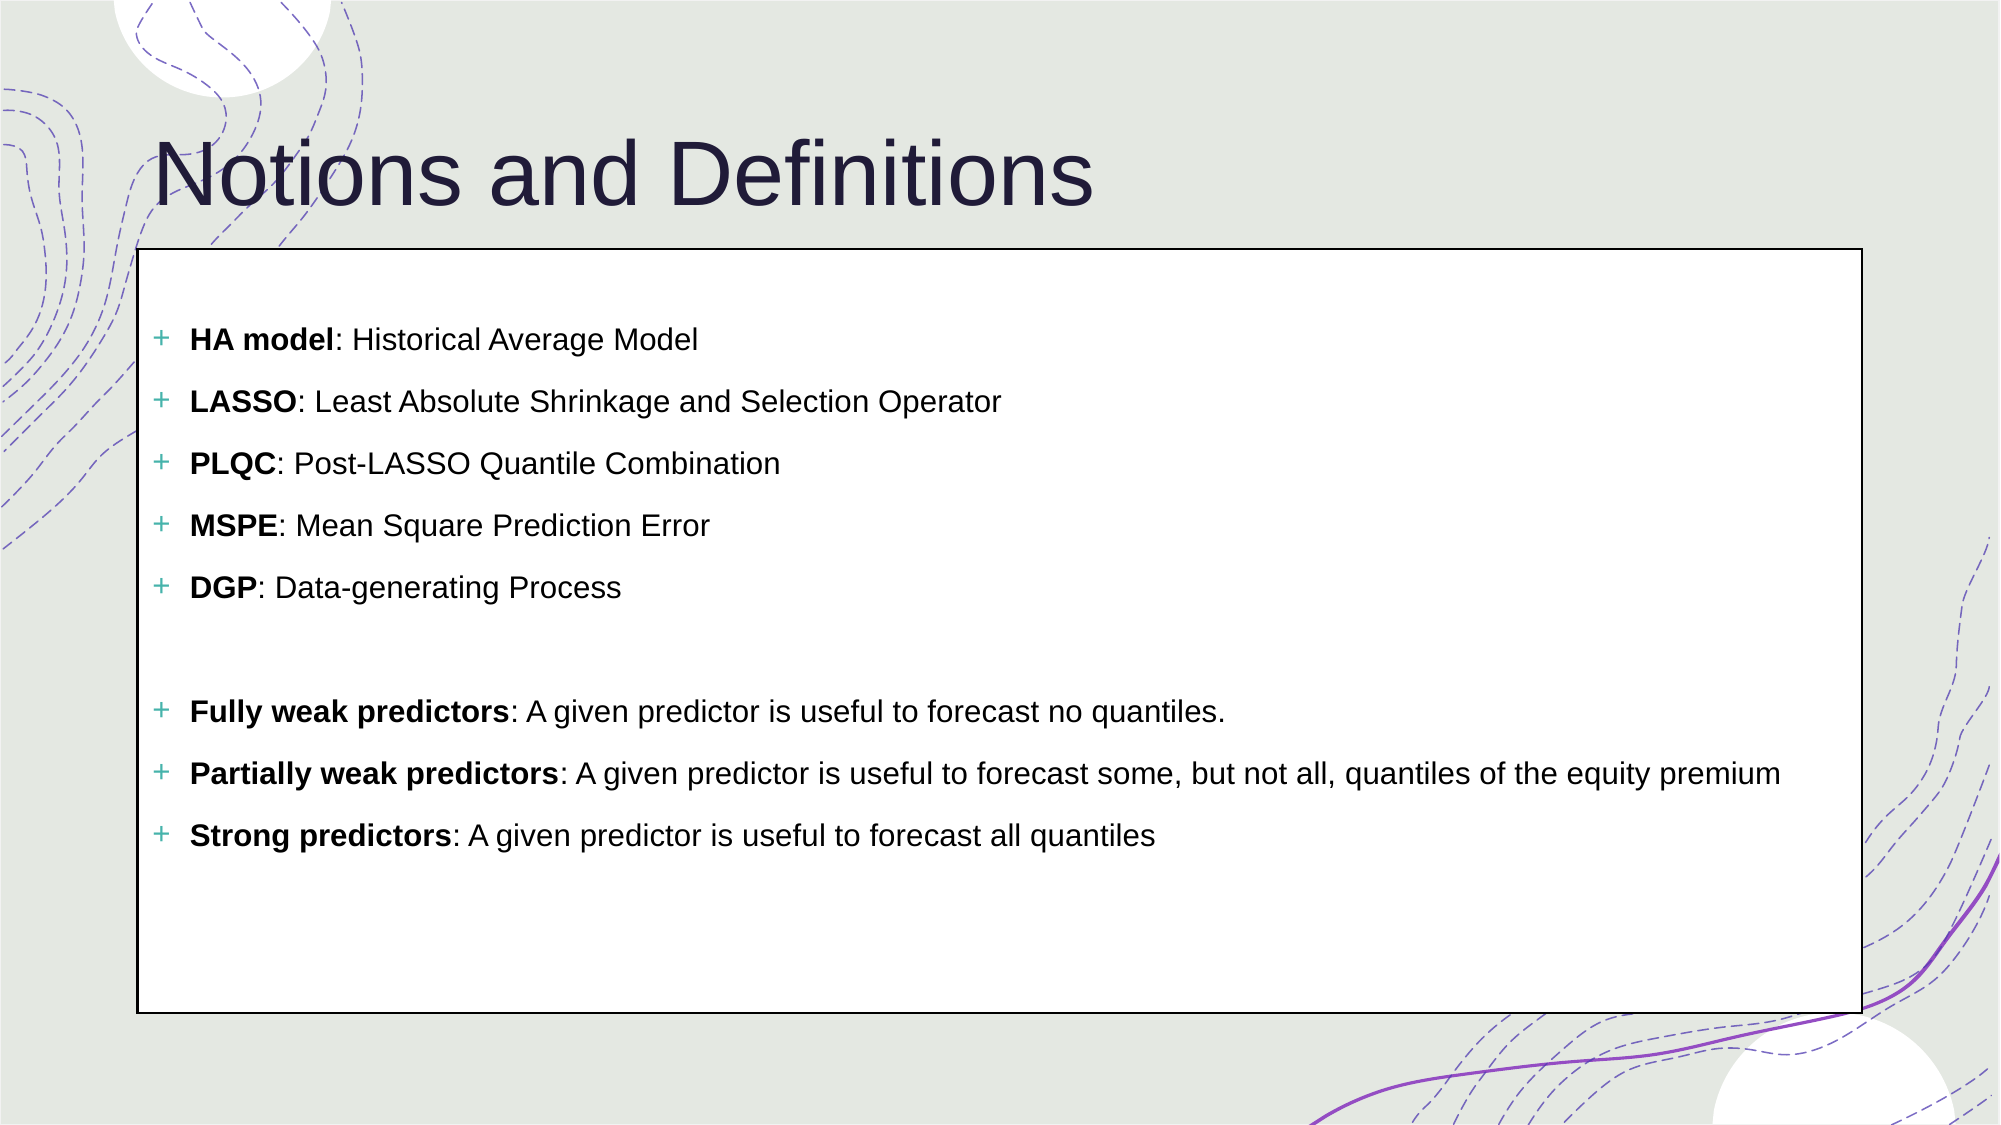

# Notions and Definitions

HA model: Historical Average Model
LASSO: Least Absolute Shrinkage and Selection Operator
PLQC: Post-LASSO Quantile Combination
MSPE: Mean Square Prediction Error
DGP: Data-generating Process

Fully weak predictors: A given predictor is useful to forecast no quantiles.
Partially weak predictors: A given predictor is useful to forecast some, but not all, quantiles of the equity premium
Strong predictors: A given predictor is useful to forecast all quantiles